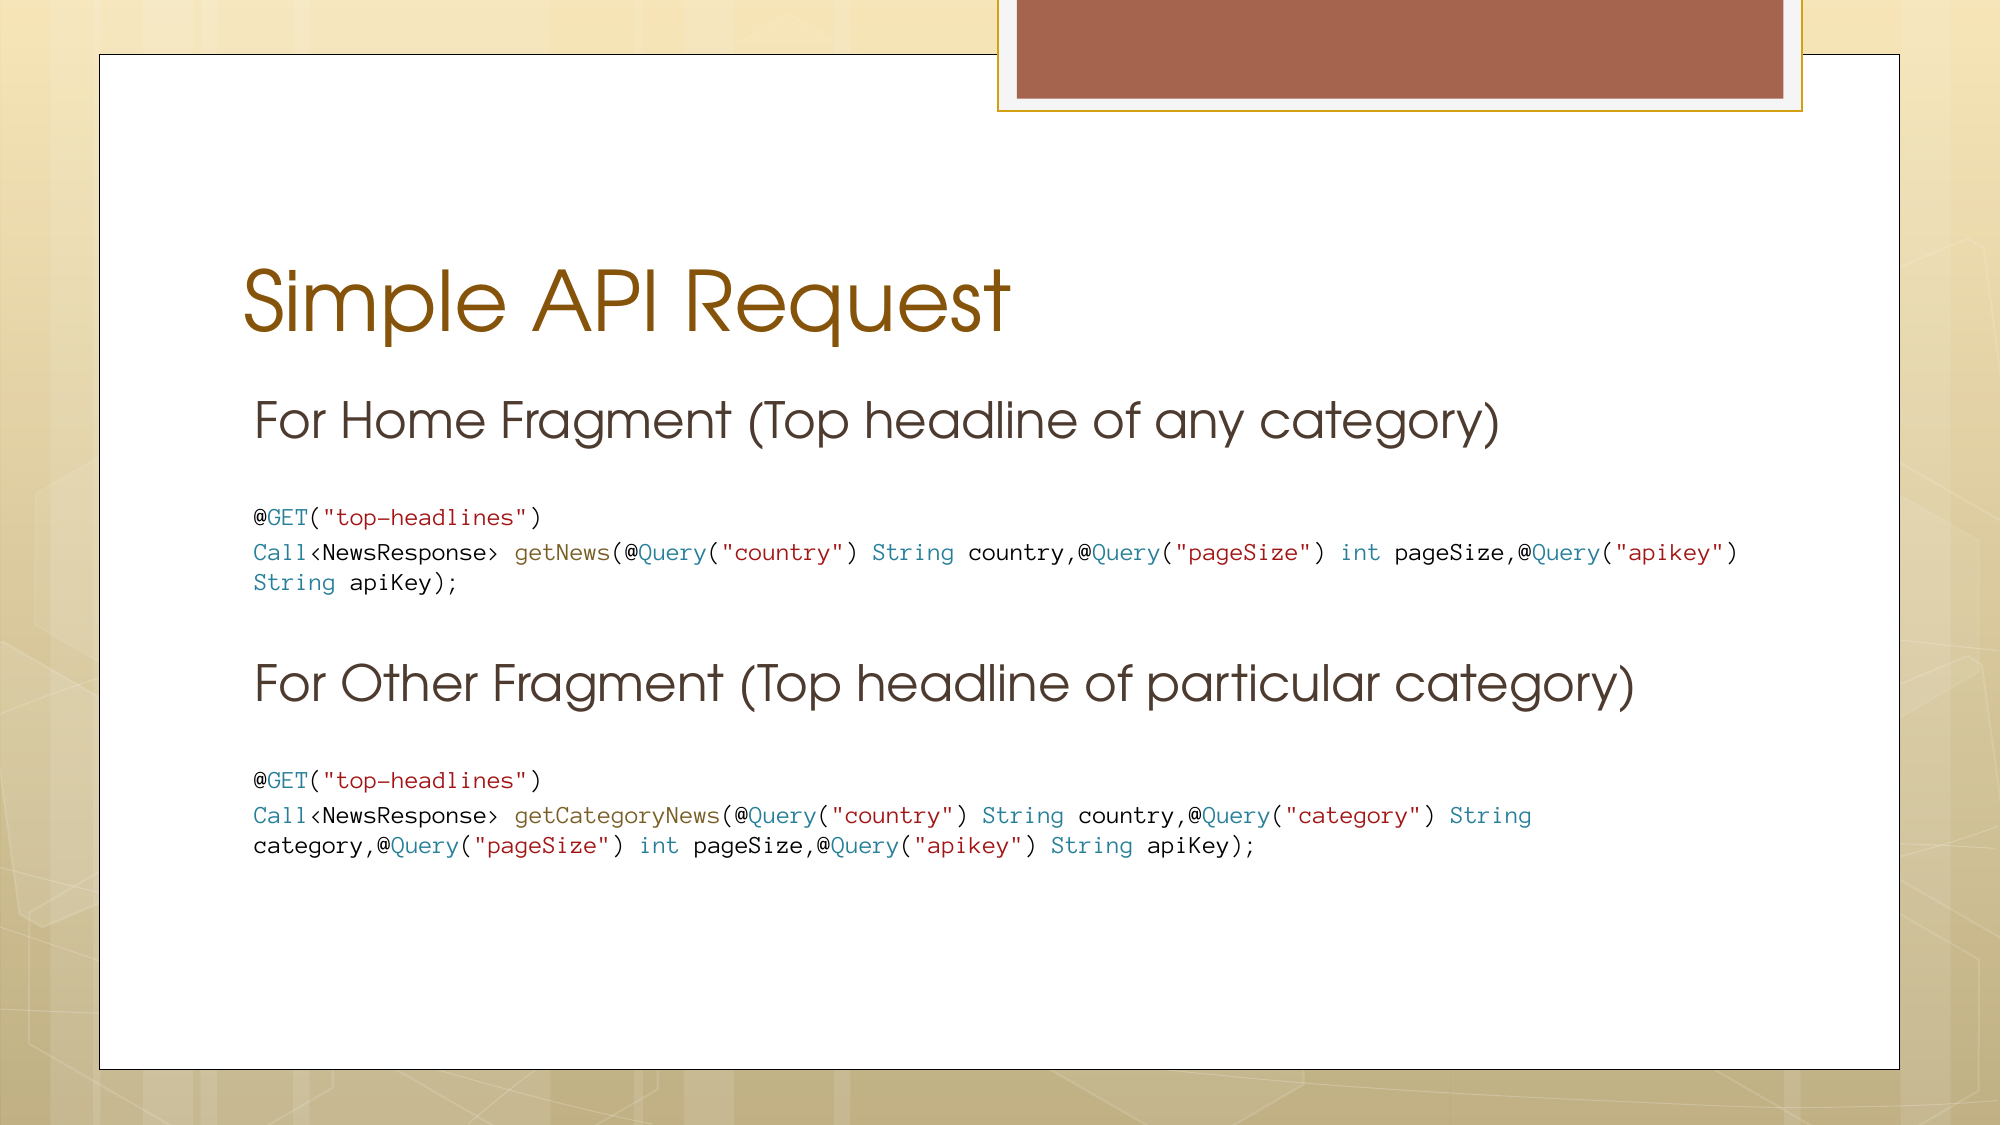

# Simple API Request
For Home Fragment (Top headline of any category)

@GET("top-headlines")
Call<NewsResponse> getNews(@Query("country") String country,@Query("pageSize") int pageSize,@Query("apikey") String apiKey);

For Other Fragment (Top headline of particular category)

@GET("top-headlines")
Call<NewsResponse> getCategoryNews(@Query("country") String country,@Query("category") String category,@Query("pageSize") int pageSize,@Query("apikey") String apiKey);